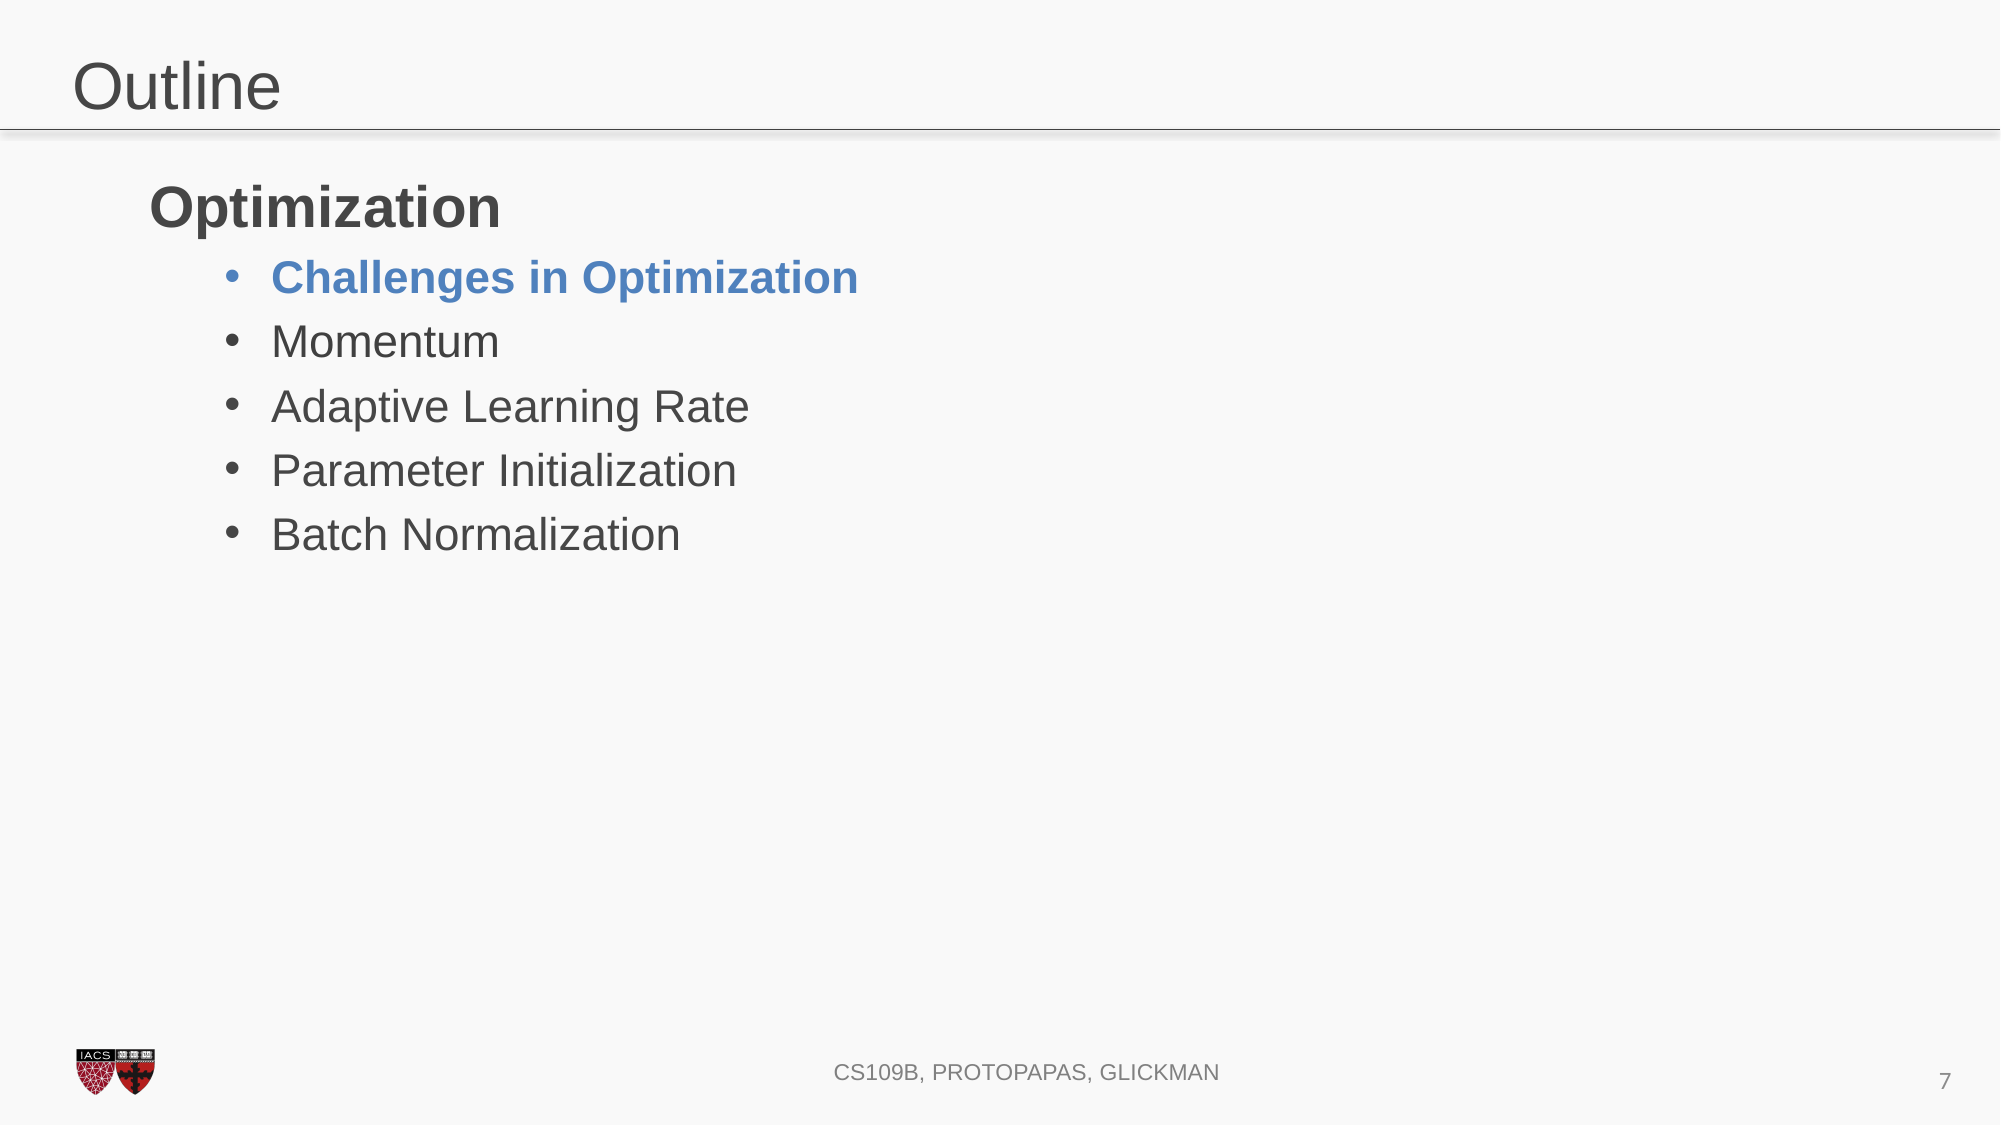

# Outline
Optimization
Challenges in Optimization
Momentum
Adaptive Learning Rate
Parameter Initialization
Batch Normalization

7